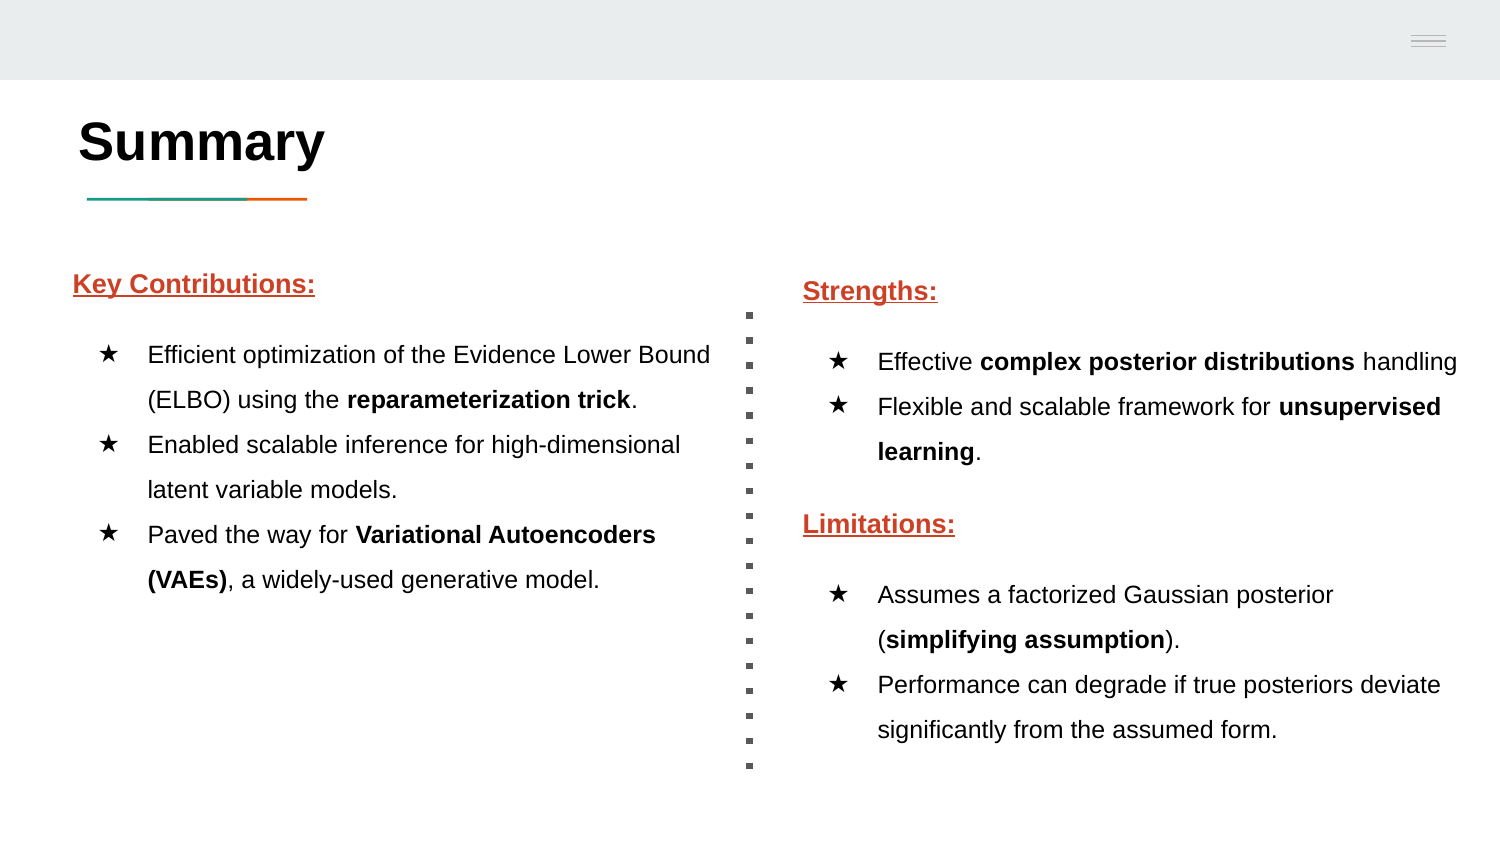

# Summary
Strengths:
Effective complex posterior distributions handling
Flexible and scalable framework for unsupervised learning.
Limitations:
Assumes a factorized Gaussian posterior (simplifying assumption).
Performance can degrade if true posteriors deviate significantly from the assumed form.
Key Contributions:
Efficient optimization of the Evidence Lower Bound (ELBO) using the reparameterization trick.
Enabled scalable inference for high-dimensional latent variable models.
Paved the way for Variational Autoencoders (VAEs), a widely-used generative model.